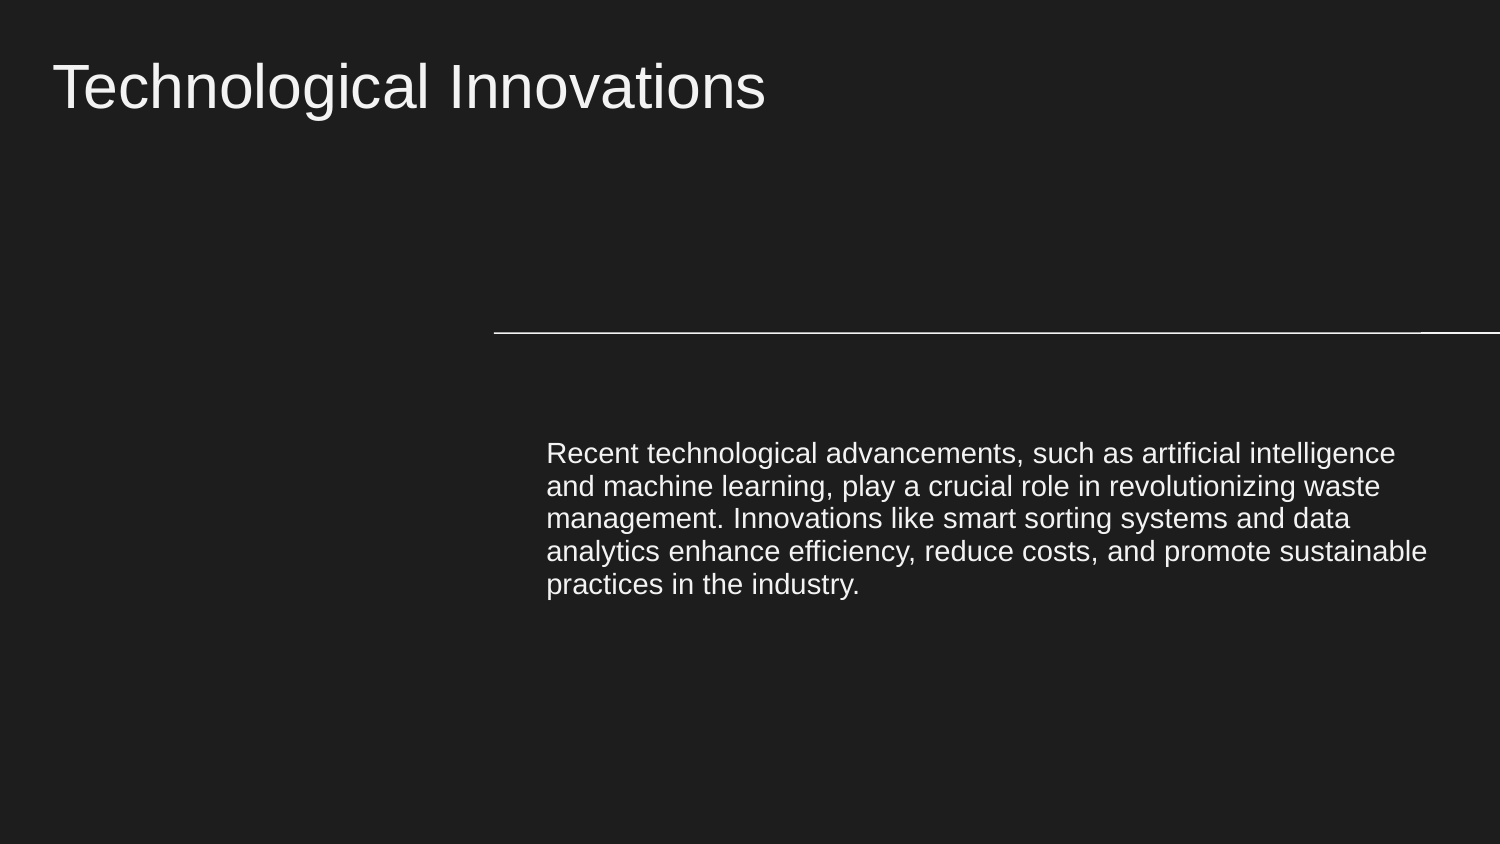

# Technological Innovations
Recent technological advancements, such as artificial intelligence and machine learning, play a crucial role in revolutionizing waste management. Innovations like smart sorting systems and data analytics enhance efficiency, reduce costs, and promote sustainable practices in the industry.